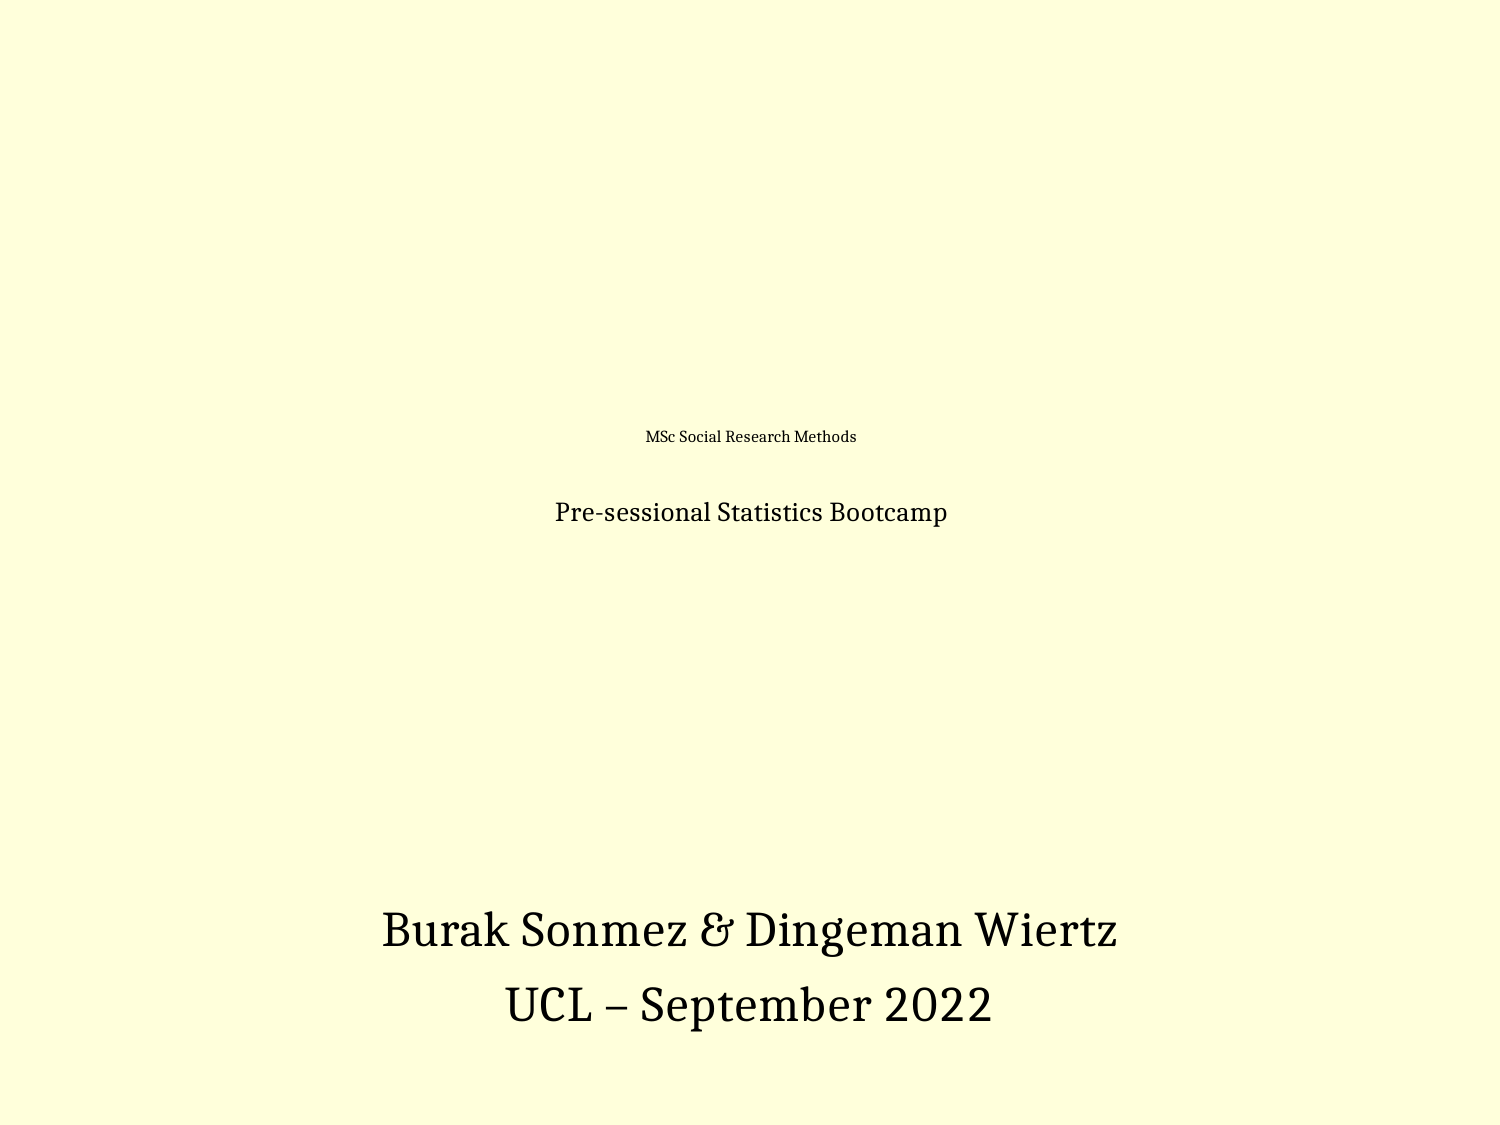

# MSc Social Research Methods Pre-sessional Statistics Bootcamp

Burak Sonmez & Dingeman Wiertz
UCL – September 2022